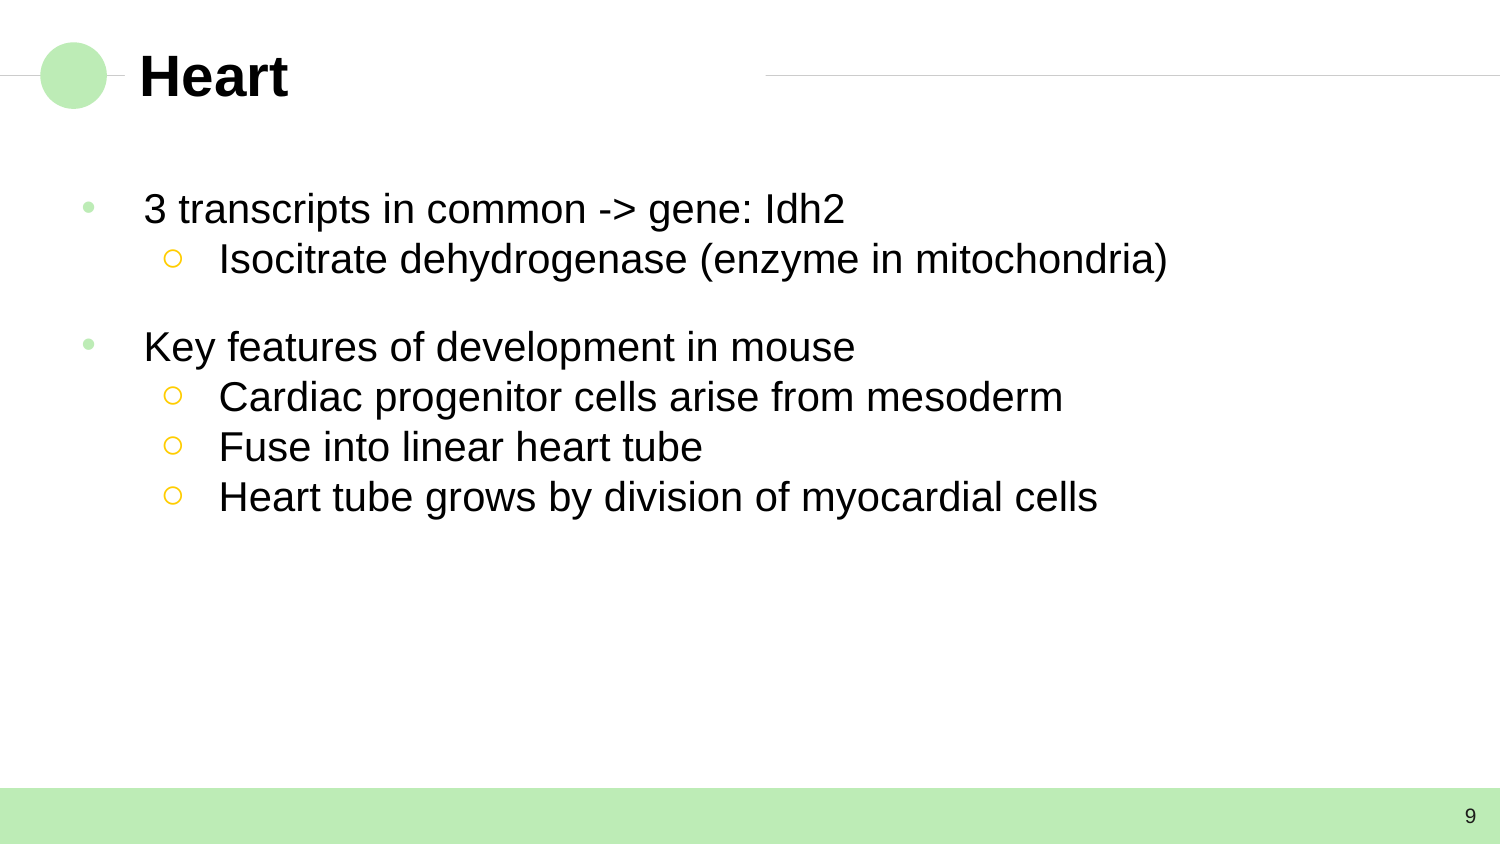

# Heart
3 transcripts in common -> gene: Idh2
Isocitrate dehydrogenase (enzyme in mitochondria)
Key features of development in mouse
Cardiac progenitor cells arise from mesoderm
Fuse into linear heart tube
Heart tube grows by division of myocardial cells

9